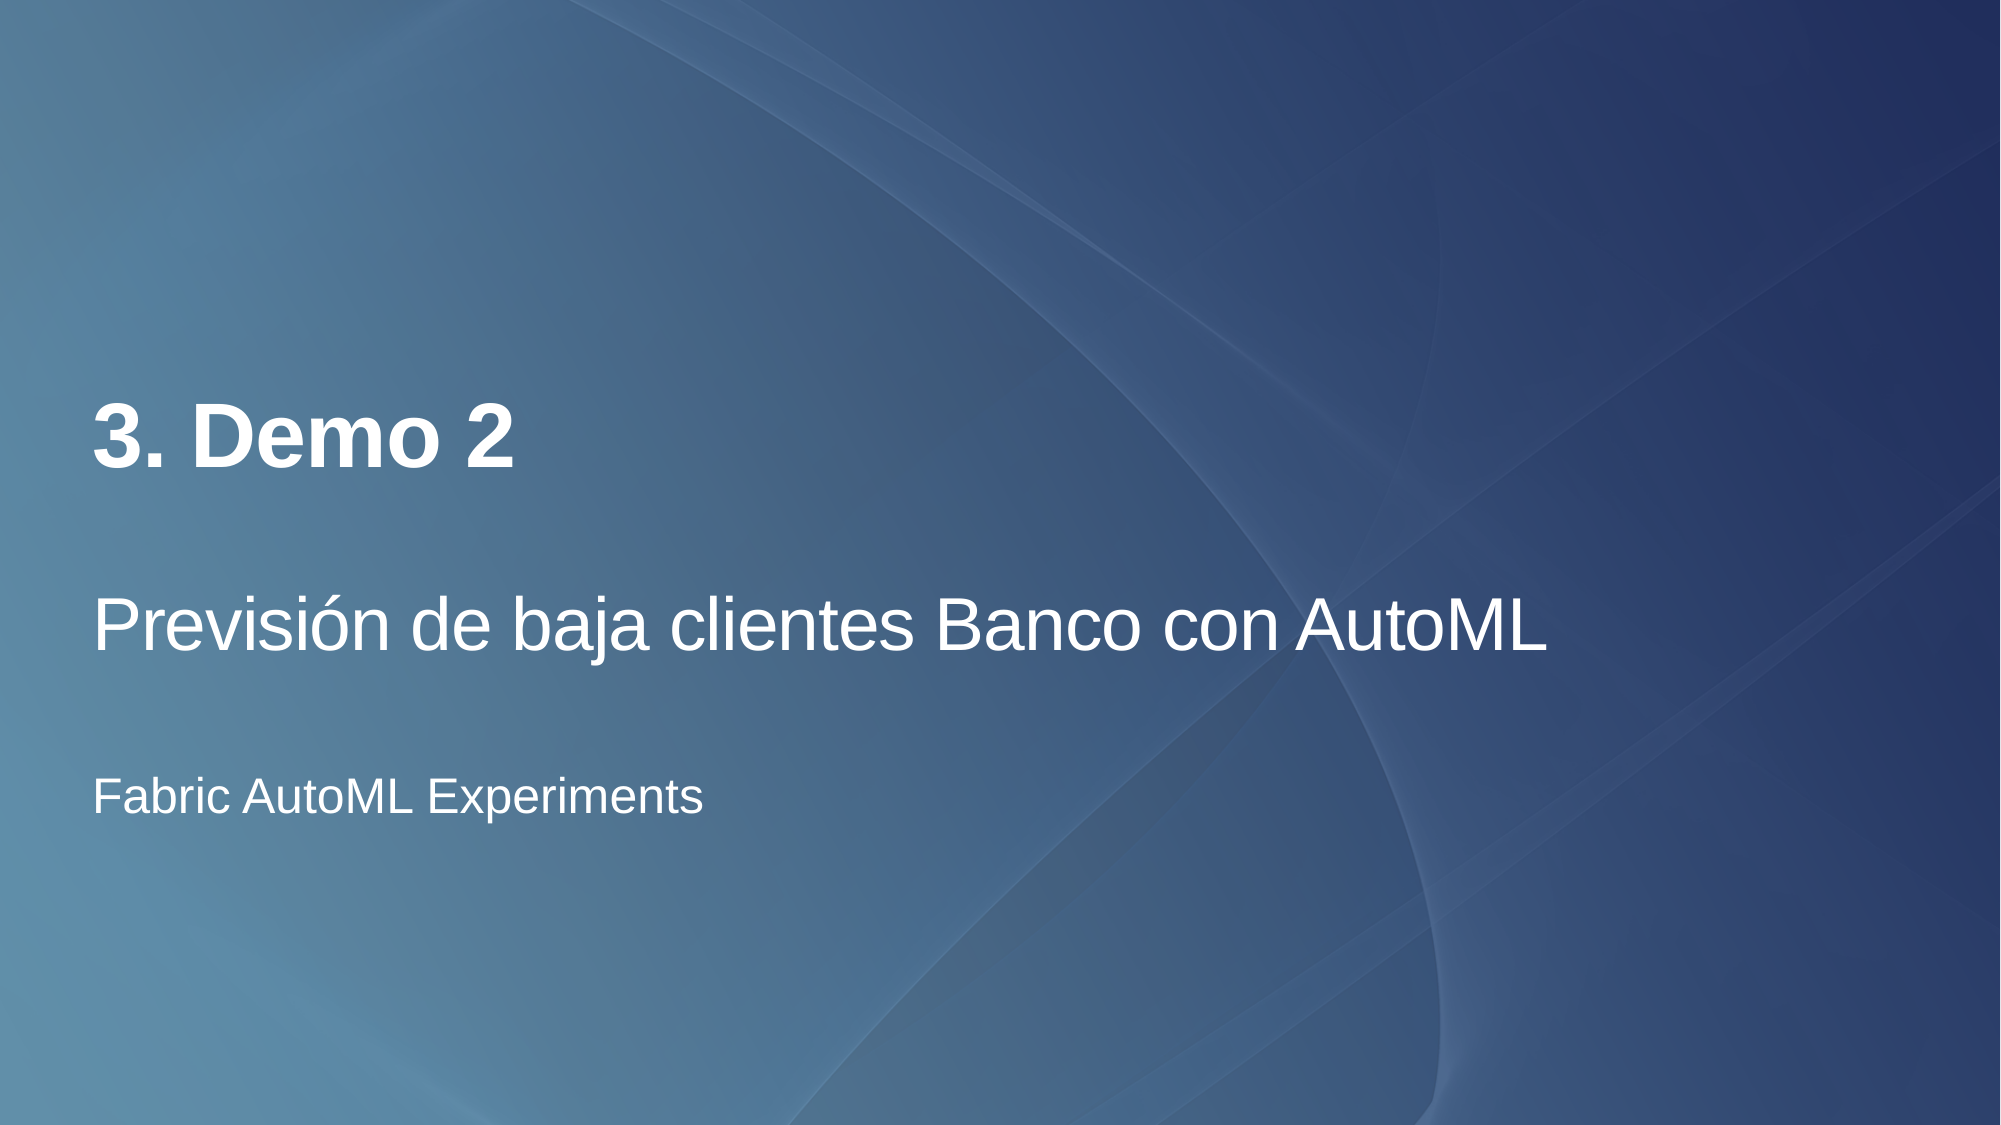

3. Demo 2

Previsión de baja clientes Banco con AutoML
Fabric AutoML Experiments